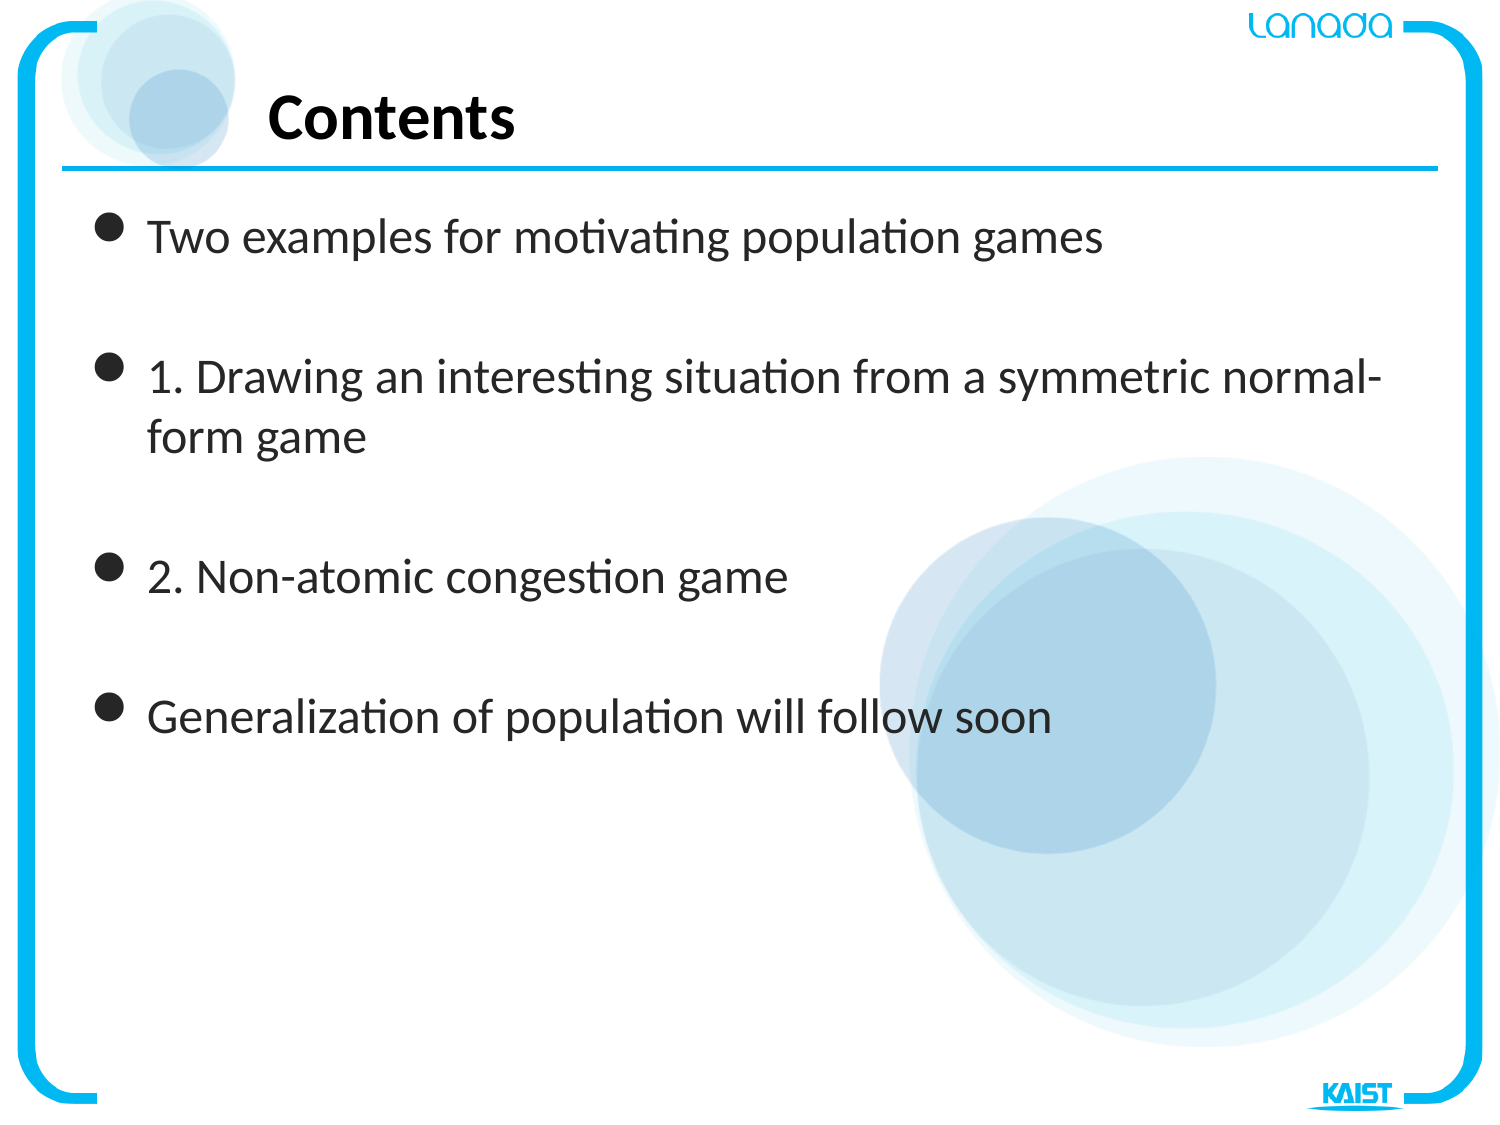

# Contents
Two examples for motivating population games

1. Drawing an interesting situation from a symmetric normal-form game

2. Non-atomic congestion game

Generalization of population will follow soon